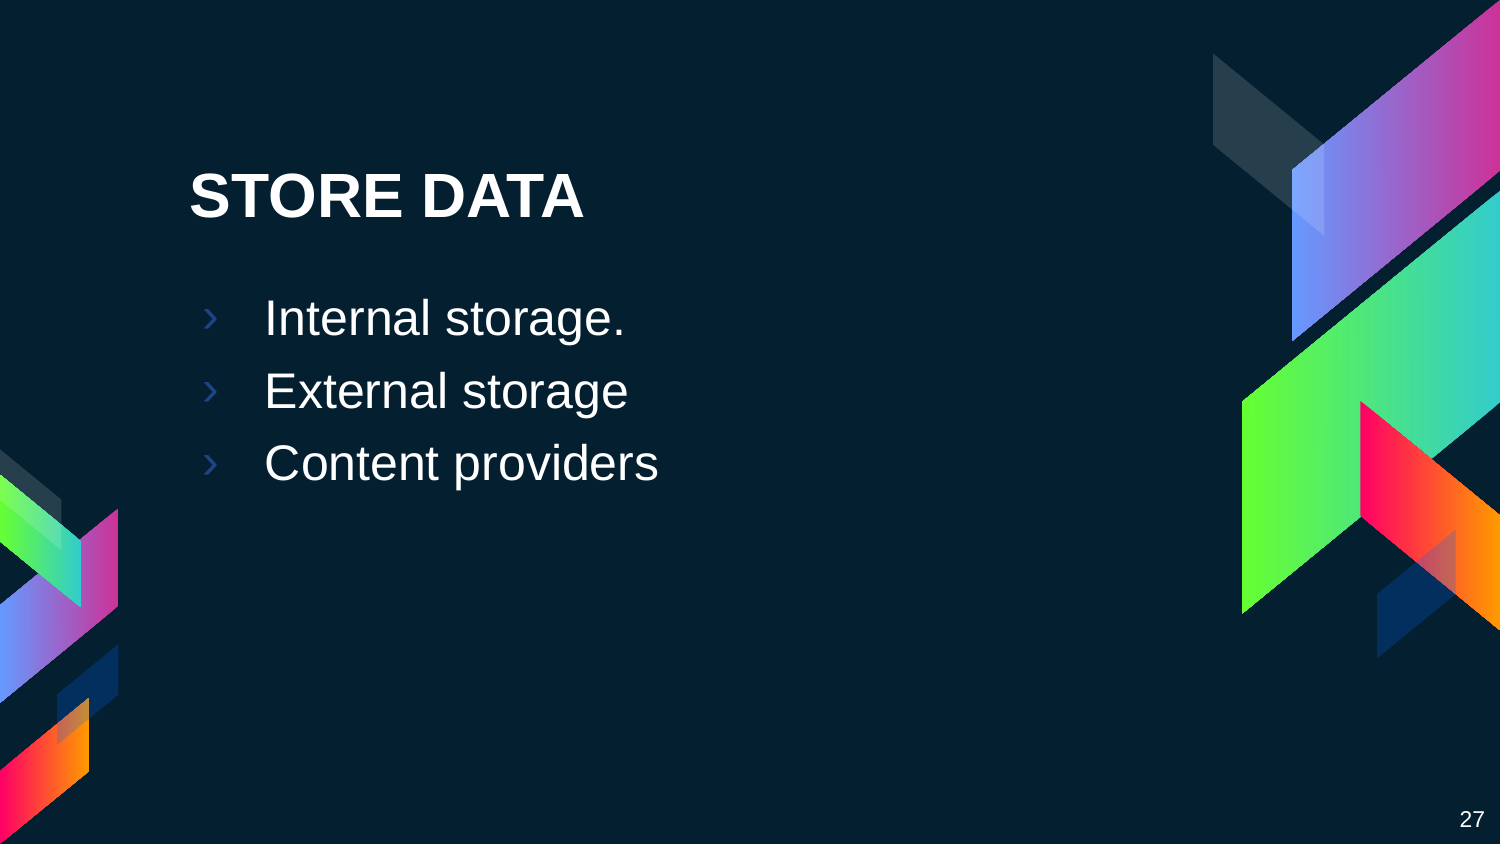

# STORE DATA
Internal storage.
External storage
Content providers
27